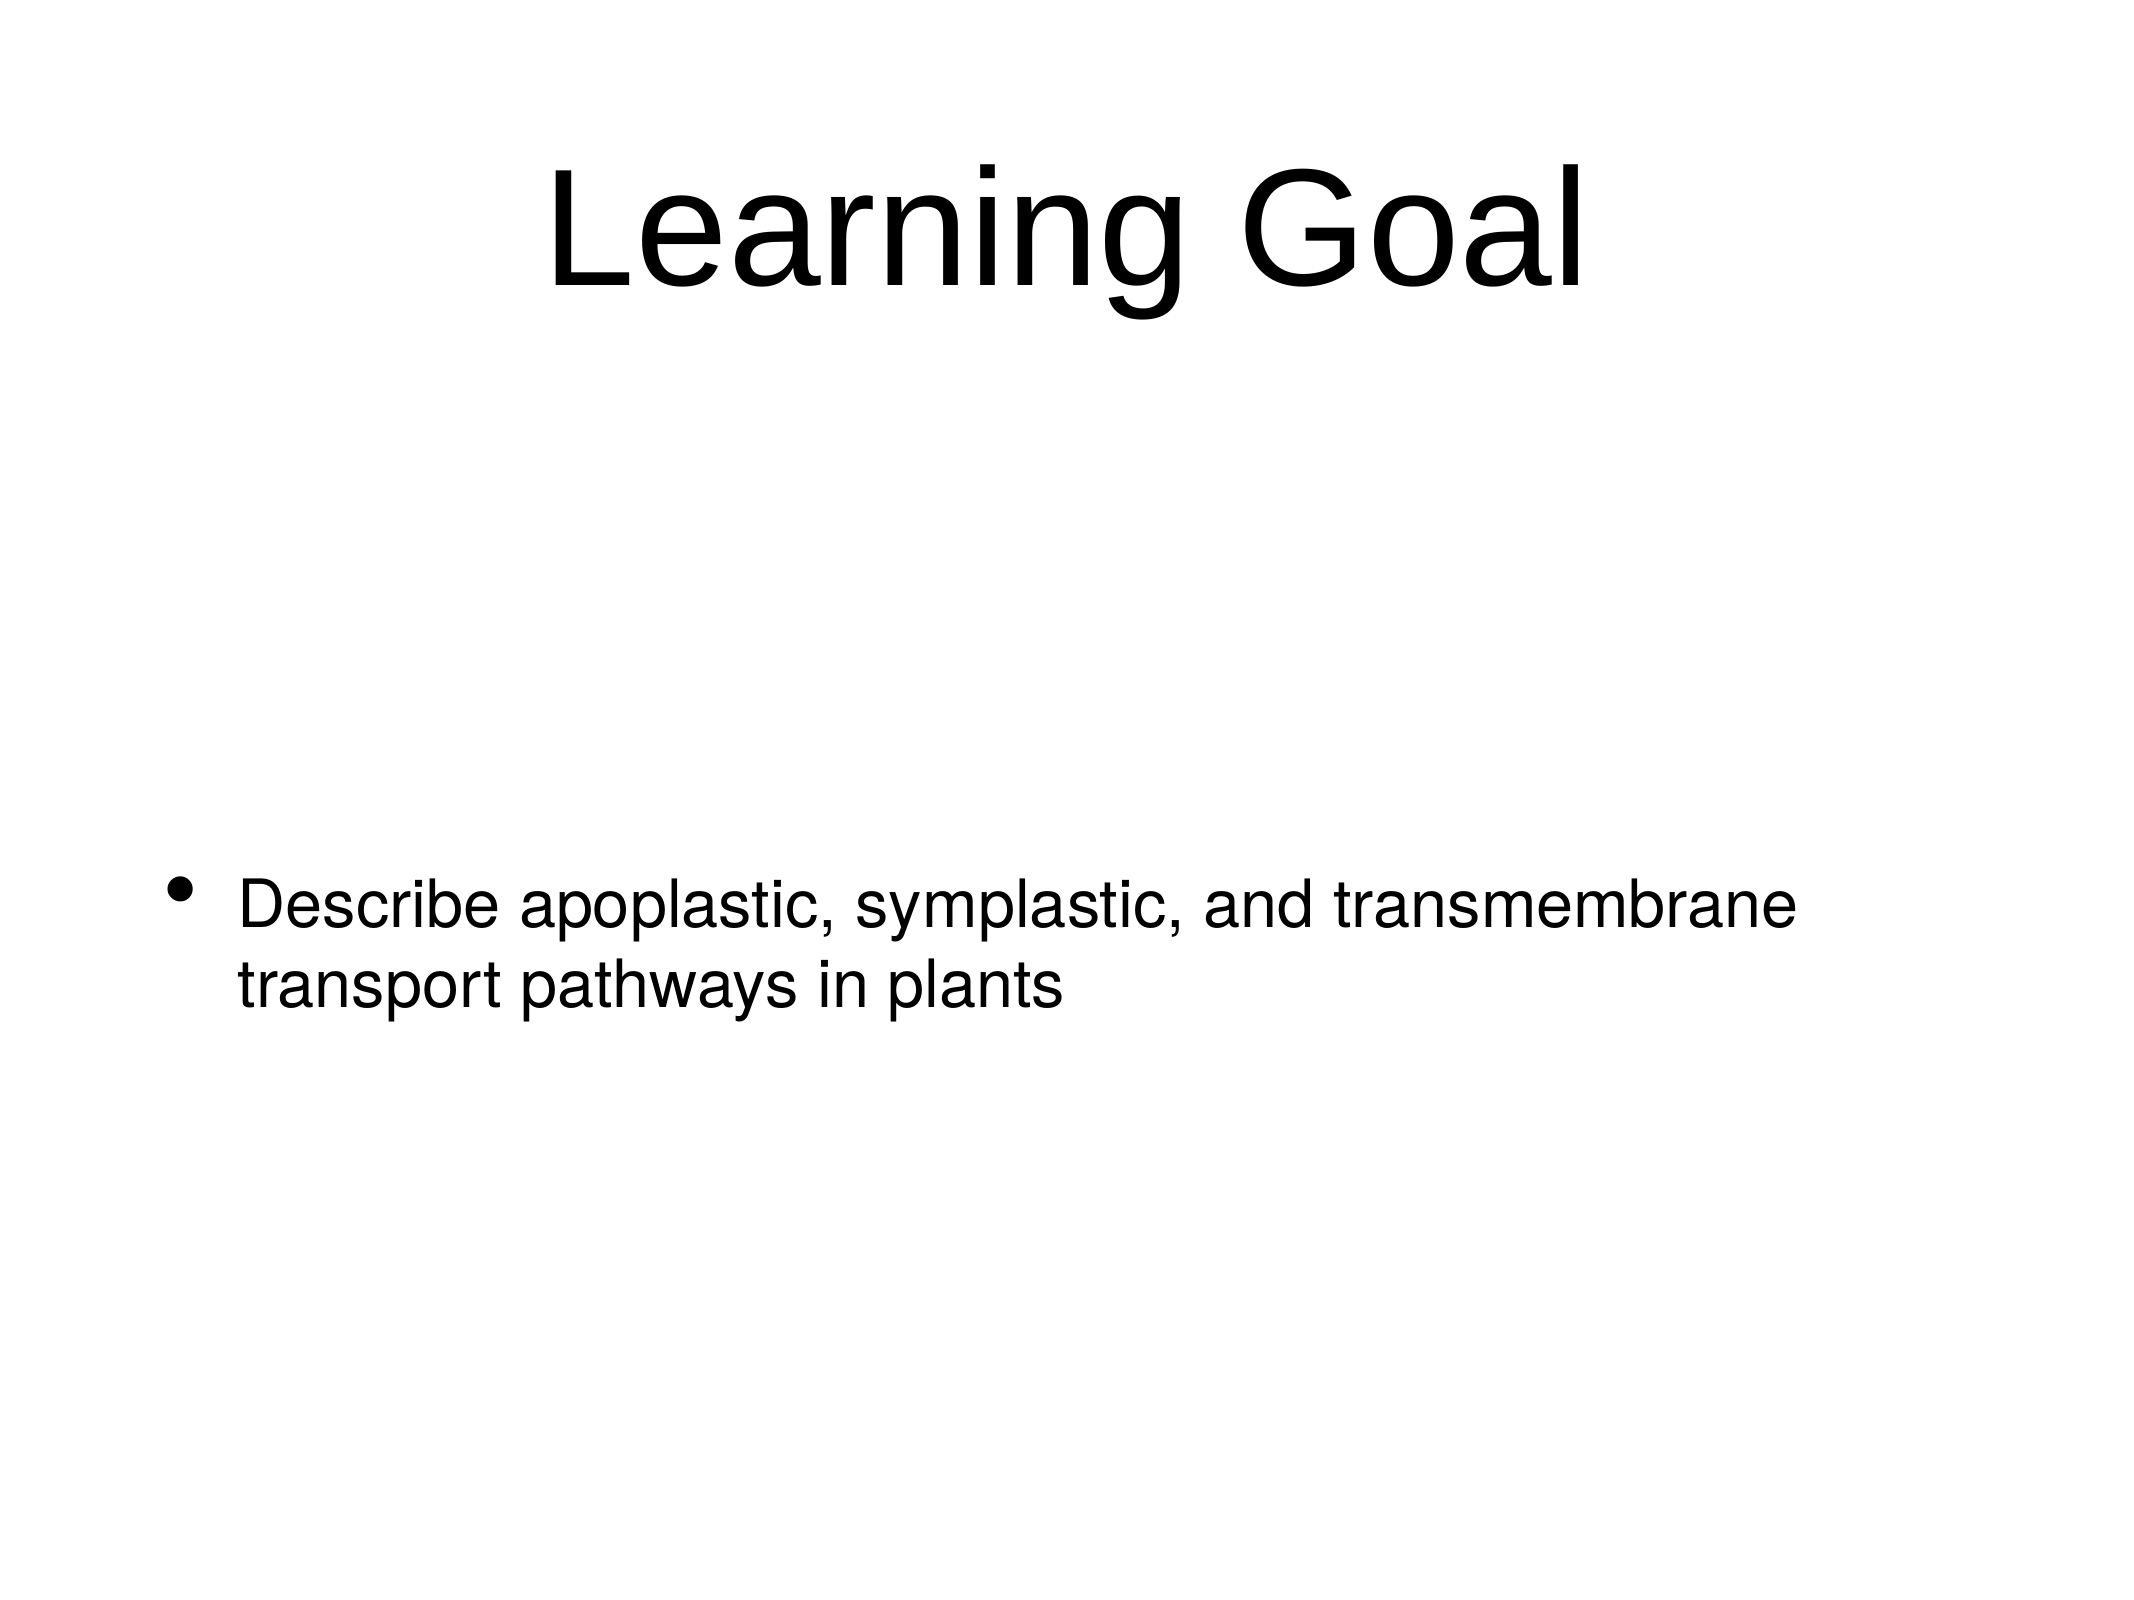

# Learning Goal
Describe apoplastic, symplastic, and transmembrane transport pathways in plants